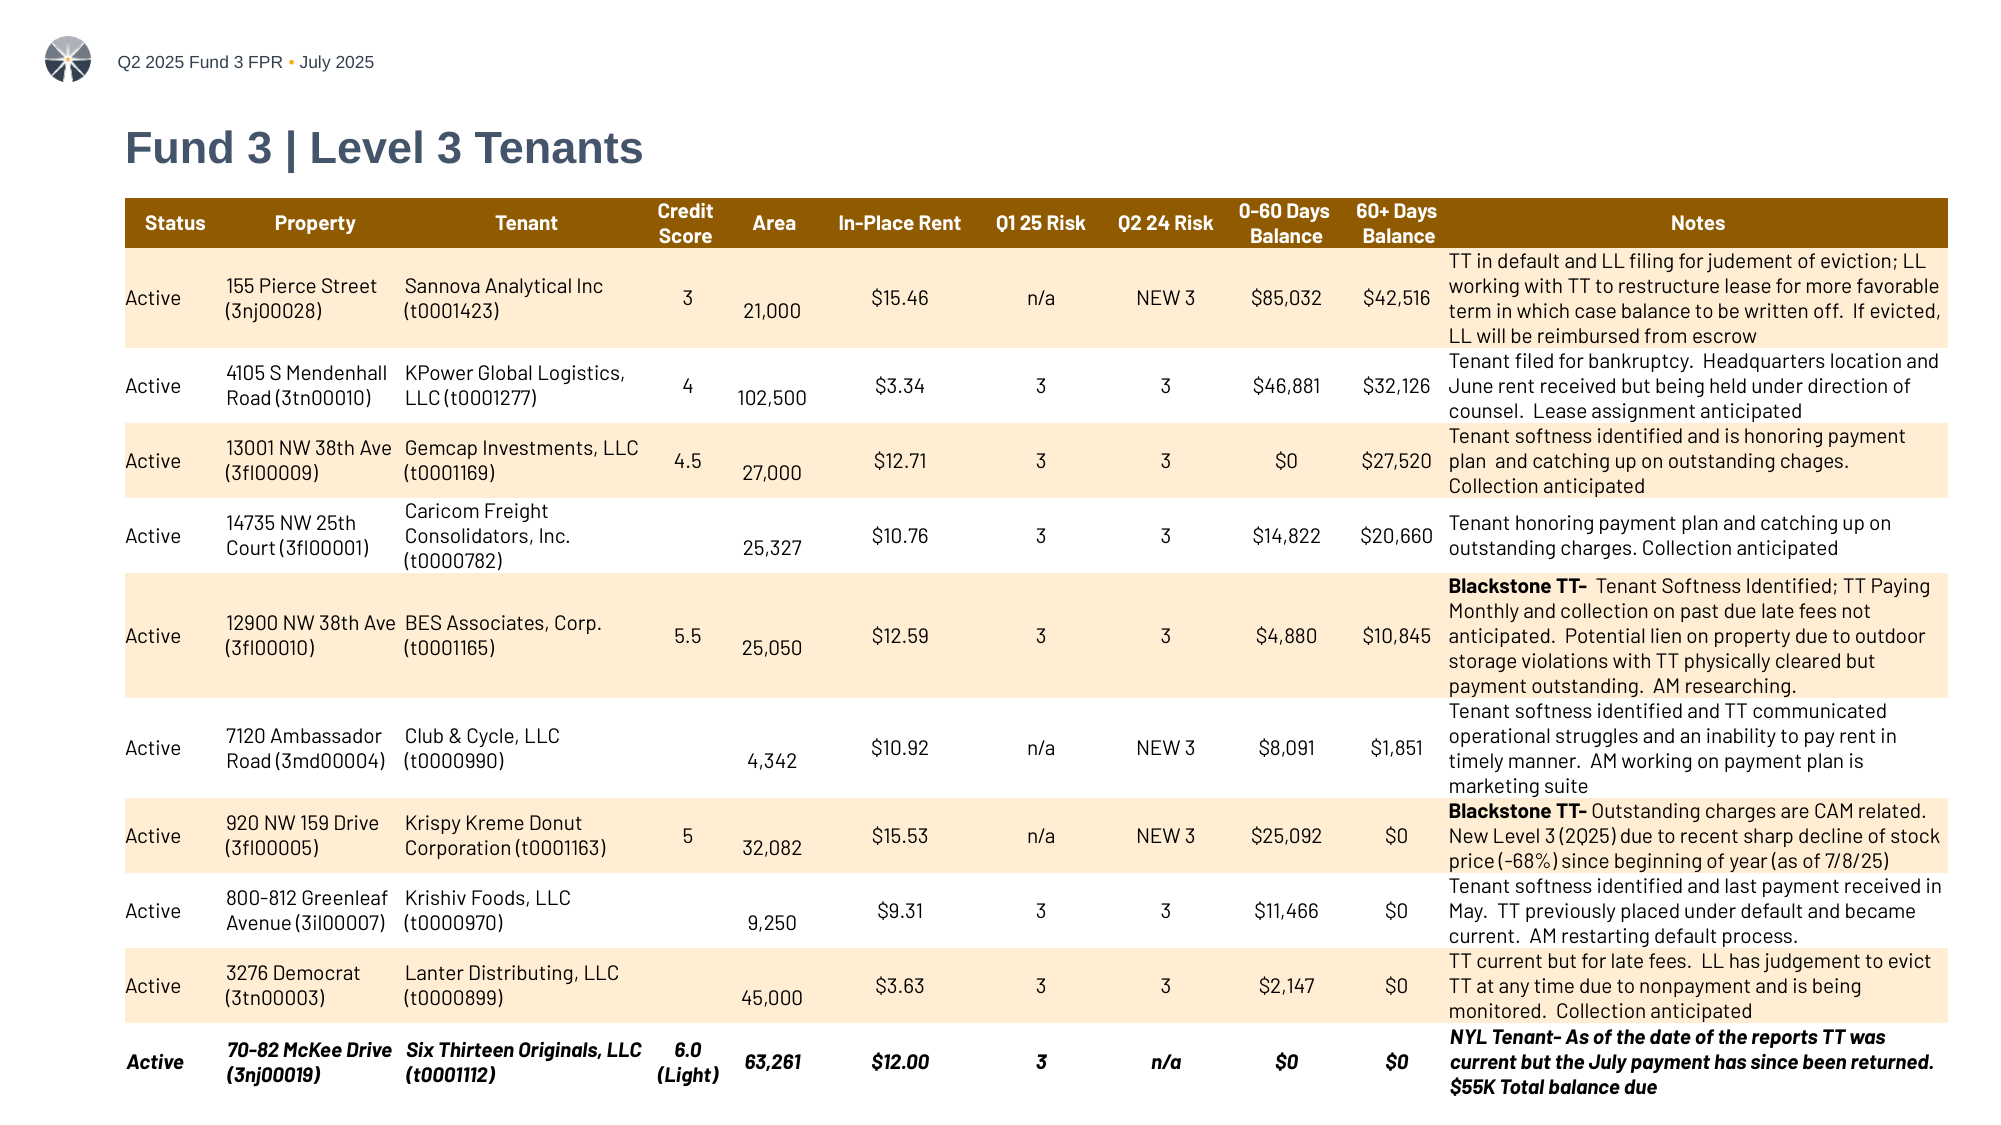

# Fund 3 | Level 3 Tenants
| Status​ | Property​ | Tenant​ | Credit Score | Area | In-Place Rent​ | Q1 25 Risk​ | Q2 24 Risk​ | 0-60 Days  Balance​ | 60+ Days  Balance​ | Notes​ |
| --- | --- | --- | --- | --- | --- | --- | --- | --- | --- | --- |
| Active | 155 Pierce Street (3nj00028) | Sannova Analytical Inc (t0001423) | 3 | 21,000 | $15.46 | n/a | NEW 3 | $85,032 | $42,516 | TT in default and LL filing for judement of eviction; LL working with TT to restructure lease for more favorable term in which case balance to be written off. If evicted, LL will be reimbursed from escrow |
| Active | 4105 S Mendenhall Road (3tn00010) | KPower Global Logistics, LLC (t0001277) | 4 | 102,500 | $3.34 | 3 | 3 | $46,881 | $32,126 | Tenant filed for bankruptcy. Headquarters location and June rent received but being held under direction of counsel. Lease assignment anticipated |
| Active | 13001 NW 38th Ave (3fl00009) | Gemcap Investments, LLC (t0001169) | 4.5 | 27,000 | $12.71 | 3 | 3 | $0 | $27,520 | Tenant softness identified and is honoring payment plan and catching up on outstanding chages. Collection anticipated |
| Active | 14735 NW 25th Court (3fl00001) | Caricom Freight Consolidators, Inc. (t0000782) |  | 25,327 | $10.76 | 3 | 3 | $14,822 | $20,660 | Tenant honoring payment plan and catching up on outstanding charges. Collection anticipated |
| Active | 12900 NW 38th Ave (3fl00010) | BES Associates, Corp. (t0001165) | 5.5 | 25,050 | $12.59 | 3 | 3 | $4,880 | $10,845 | Blackstone TT- Tenant Softness Identified; TT Paying Monthly and collection on past due late fees not anticipated. Potential lien on property due to outdoor storage violations with TT physically cleared but payment outstanding. AM researching. |
| Active | 7120 Ambassador Road (3md00004) | Club & Cycle, LLC (t0000990) |  | 4,342 | $10.92 | n/a | NEW 3 | $8,091 | $1,851 | Tenant softness identified and TT communicated operational struggles and an inability to pay rent in timely manner. AM working on payment plan is marketing suite |
| Active | 920 NW 159 Drive (3fl00005) | Krispy Kreme Donut Corporation (t0001163) | 5 | 32,082 | $15.53 | n/a | NEW 3 | $25,092 | $0 | Blackstone TT- Outstanding charges are CAM related. New Level 3 (2Q25) due to recent sharp decline of stock price (-68%) since beginning of year (as of 7/8/25) |
| Active | 800-812 Greenleaf Avenue (3il00007) | Krishiv Foods, LLC (t0000970) |  | 9,250 | $9.31 | 3 | 3 | $11,466 | $0 | Tenant softness identified and last payment received in May. TT previously placed under default and became current. AM restarting default process. |
| Active | 3276 Democrat (3tn00003) | Lanter Distributing, LLC (t0000899) |  | 45,000 | $3.63 | 3 | 3 | $2,147 | $0 | TT current but for late fees. LL has judgement to evict TT at any time due to nonpayment and is being monitored. Collection anticipated |
| Active | 70-82 McKee Drive (3nj00019) | Six Thirteen Originals, LLC (t0001112) | 6.0 (Light) | 63,261 | $12.00 | 3 | n/a | $0 | $0 | NYL Tenant- As of the date of the reports TT was current but the July payment has since been returned. $55K Total balance due |